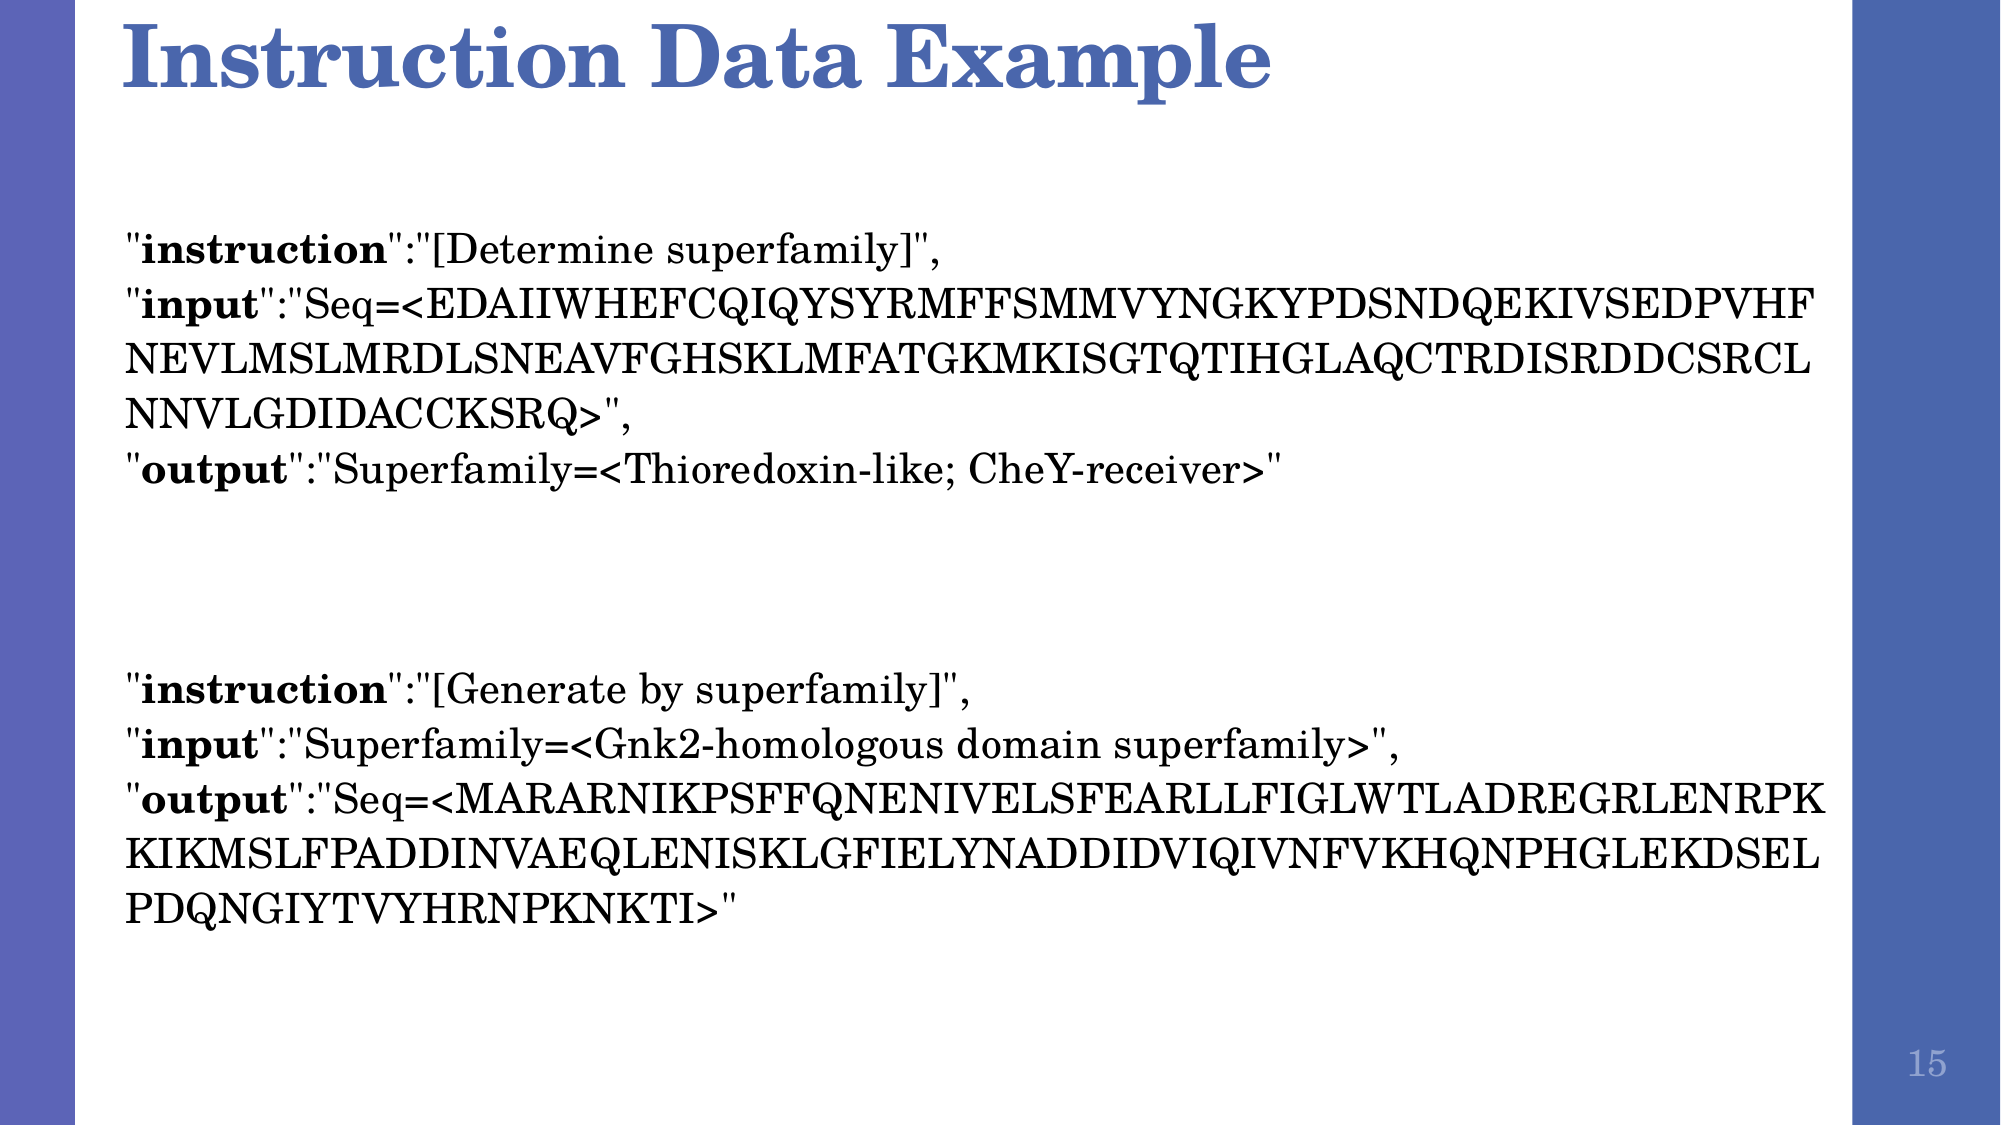

# Instruction Data Example
"instruction":"[Determine superfamily]",
"input":"Seq=<EDAIIWHEFCQIQYSYRMFFSMMVYNGKYPDSNDQEKIVSEDPVHFNEVLMSLMRDLSNEAVFGHSKLMFATGKMKISGTQTIHGLAQCTRDISRDDCSRCLNNVLGDIDACCKSRQ>",
"output":"Superfamily=<Thioredoxin-like; CheY-receiver>"

"instruction":"[Generate by superfamily]",
"input":"Superfamily=<Gnk2-homologous domain superfamily>",
"output":"Seq=<MARARNIKPSFFQNENIVELSFEARLLFIGLWTLADREGRLENRPKKIKMSLFPADDINVAEQLENISKLGFIELYNADDIDVIQIVNFVKHQNPHGLEKDSELPDQNGIYTVYHRNPKNKTI>"
15